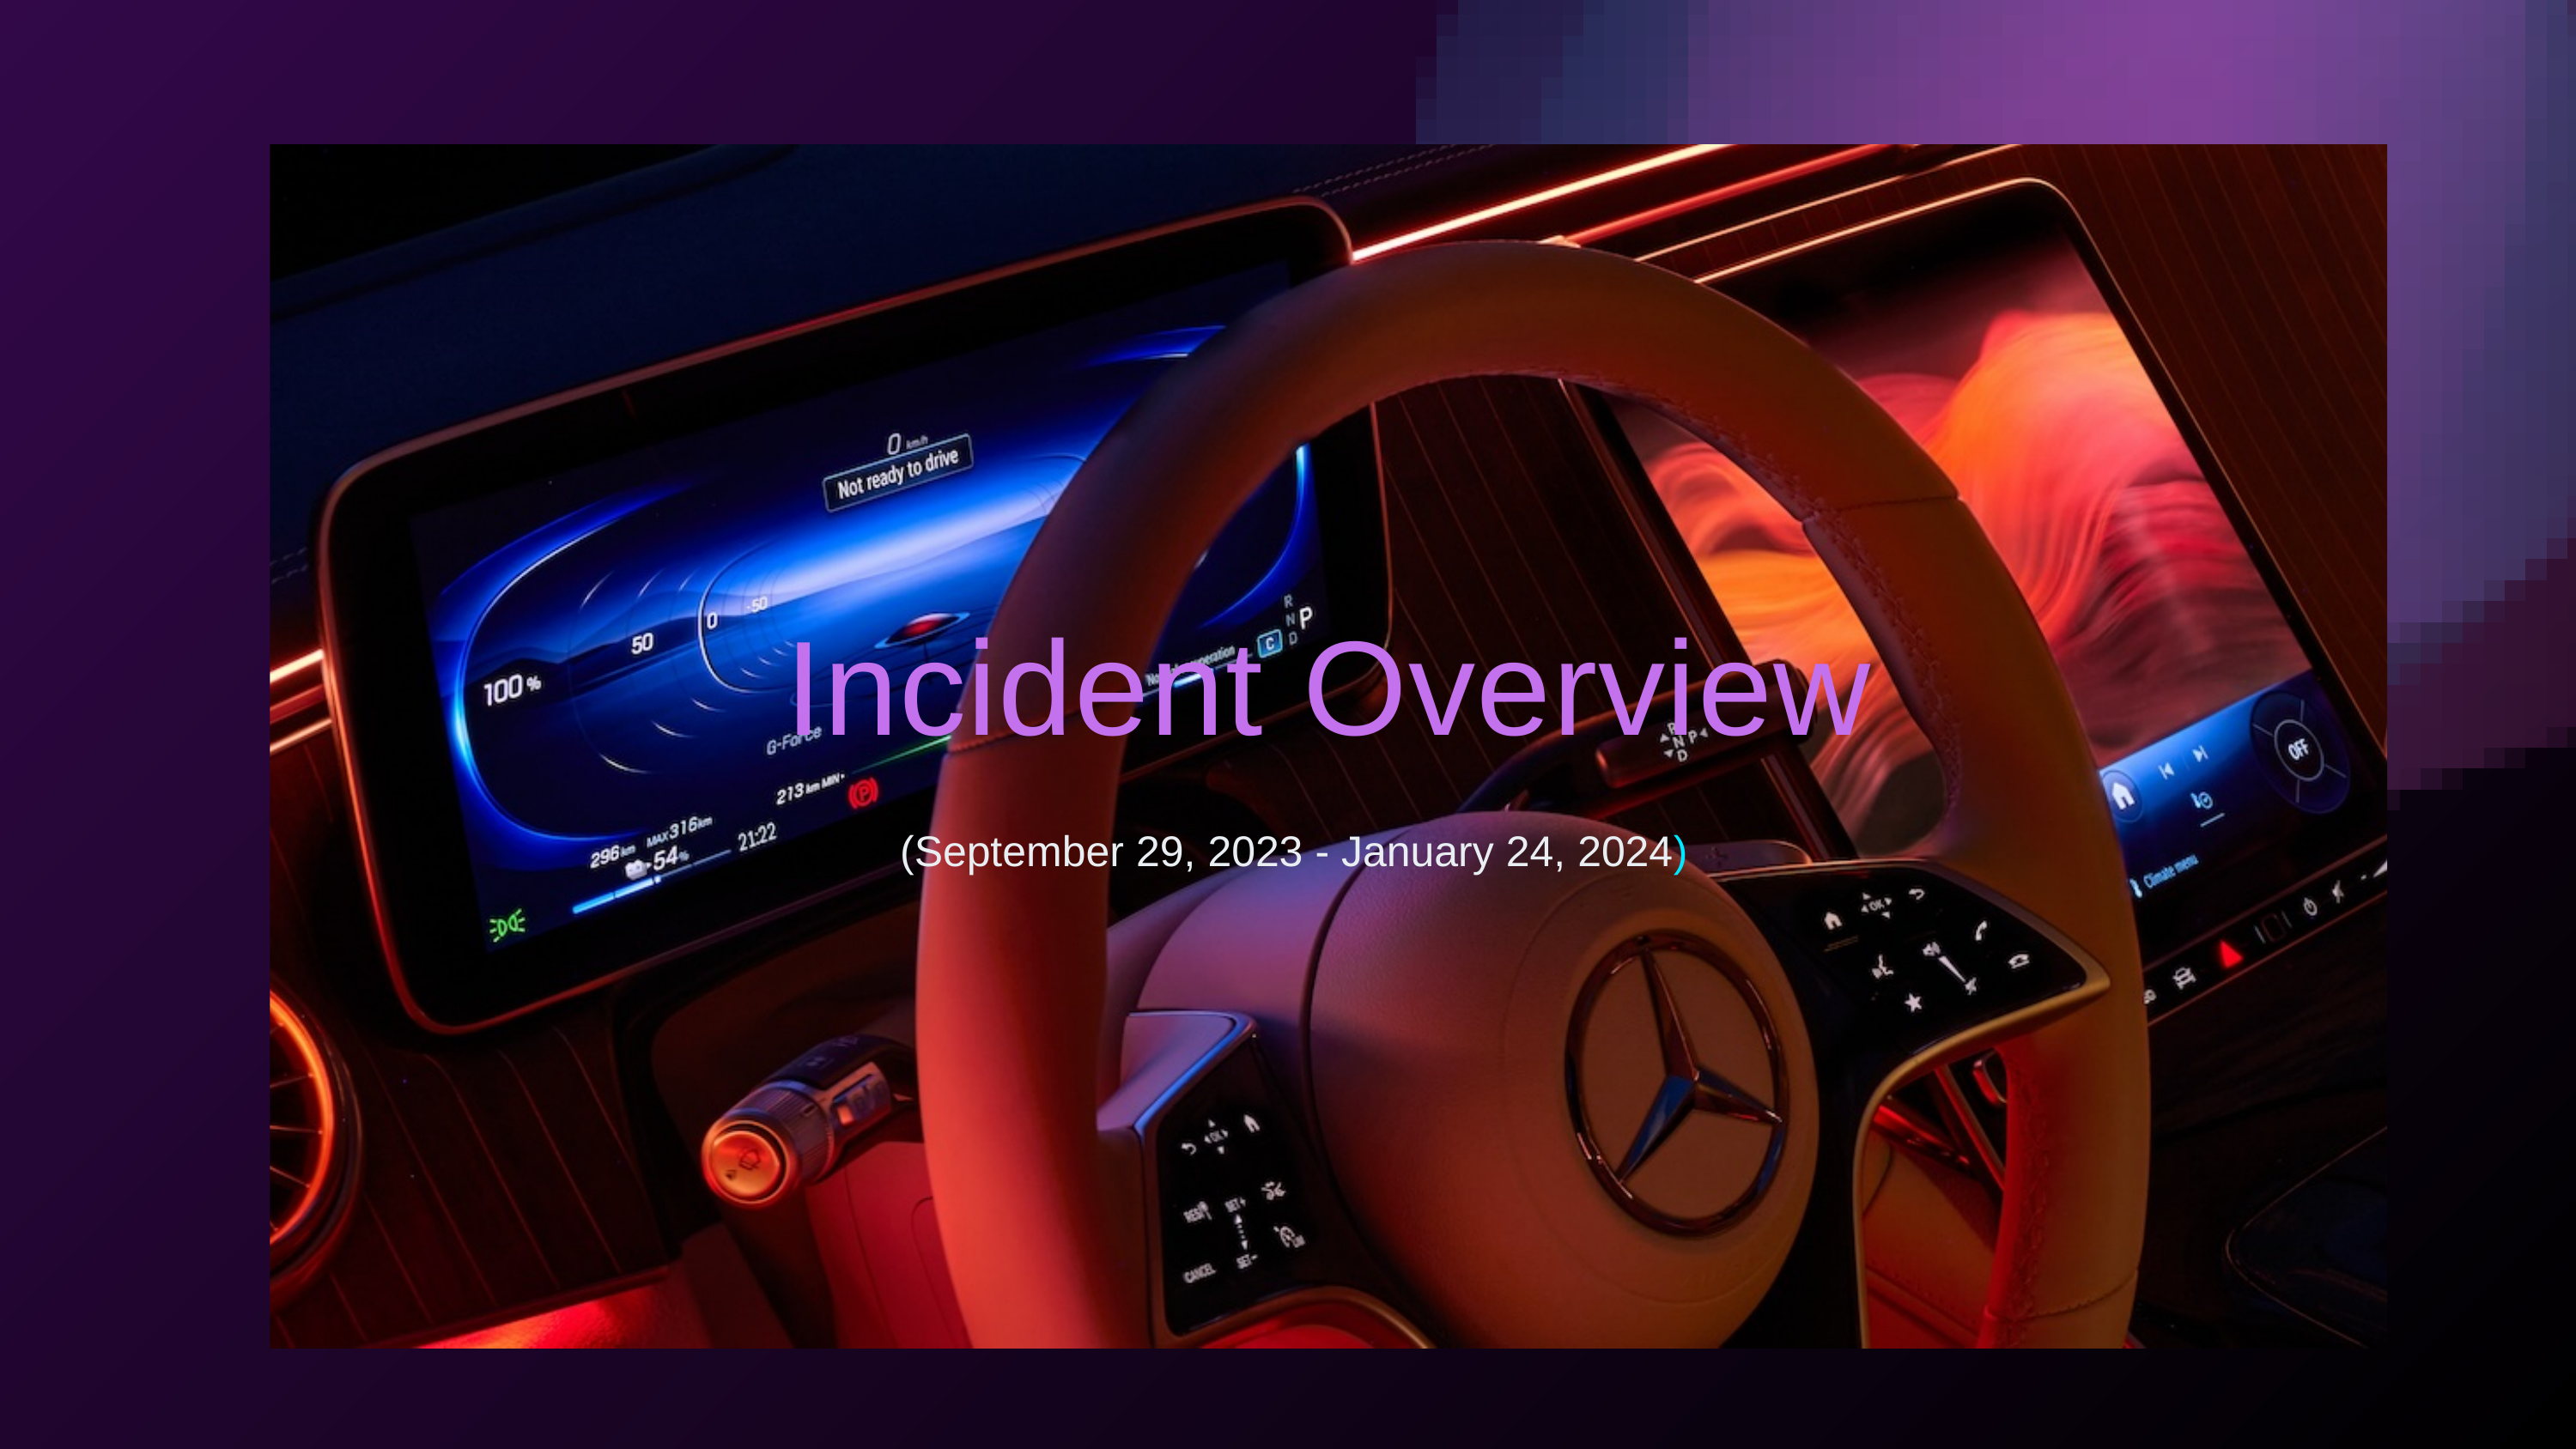

Incident Overview
 (September 29, 2023 - January 24, 2024)